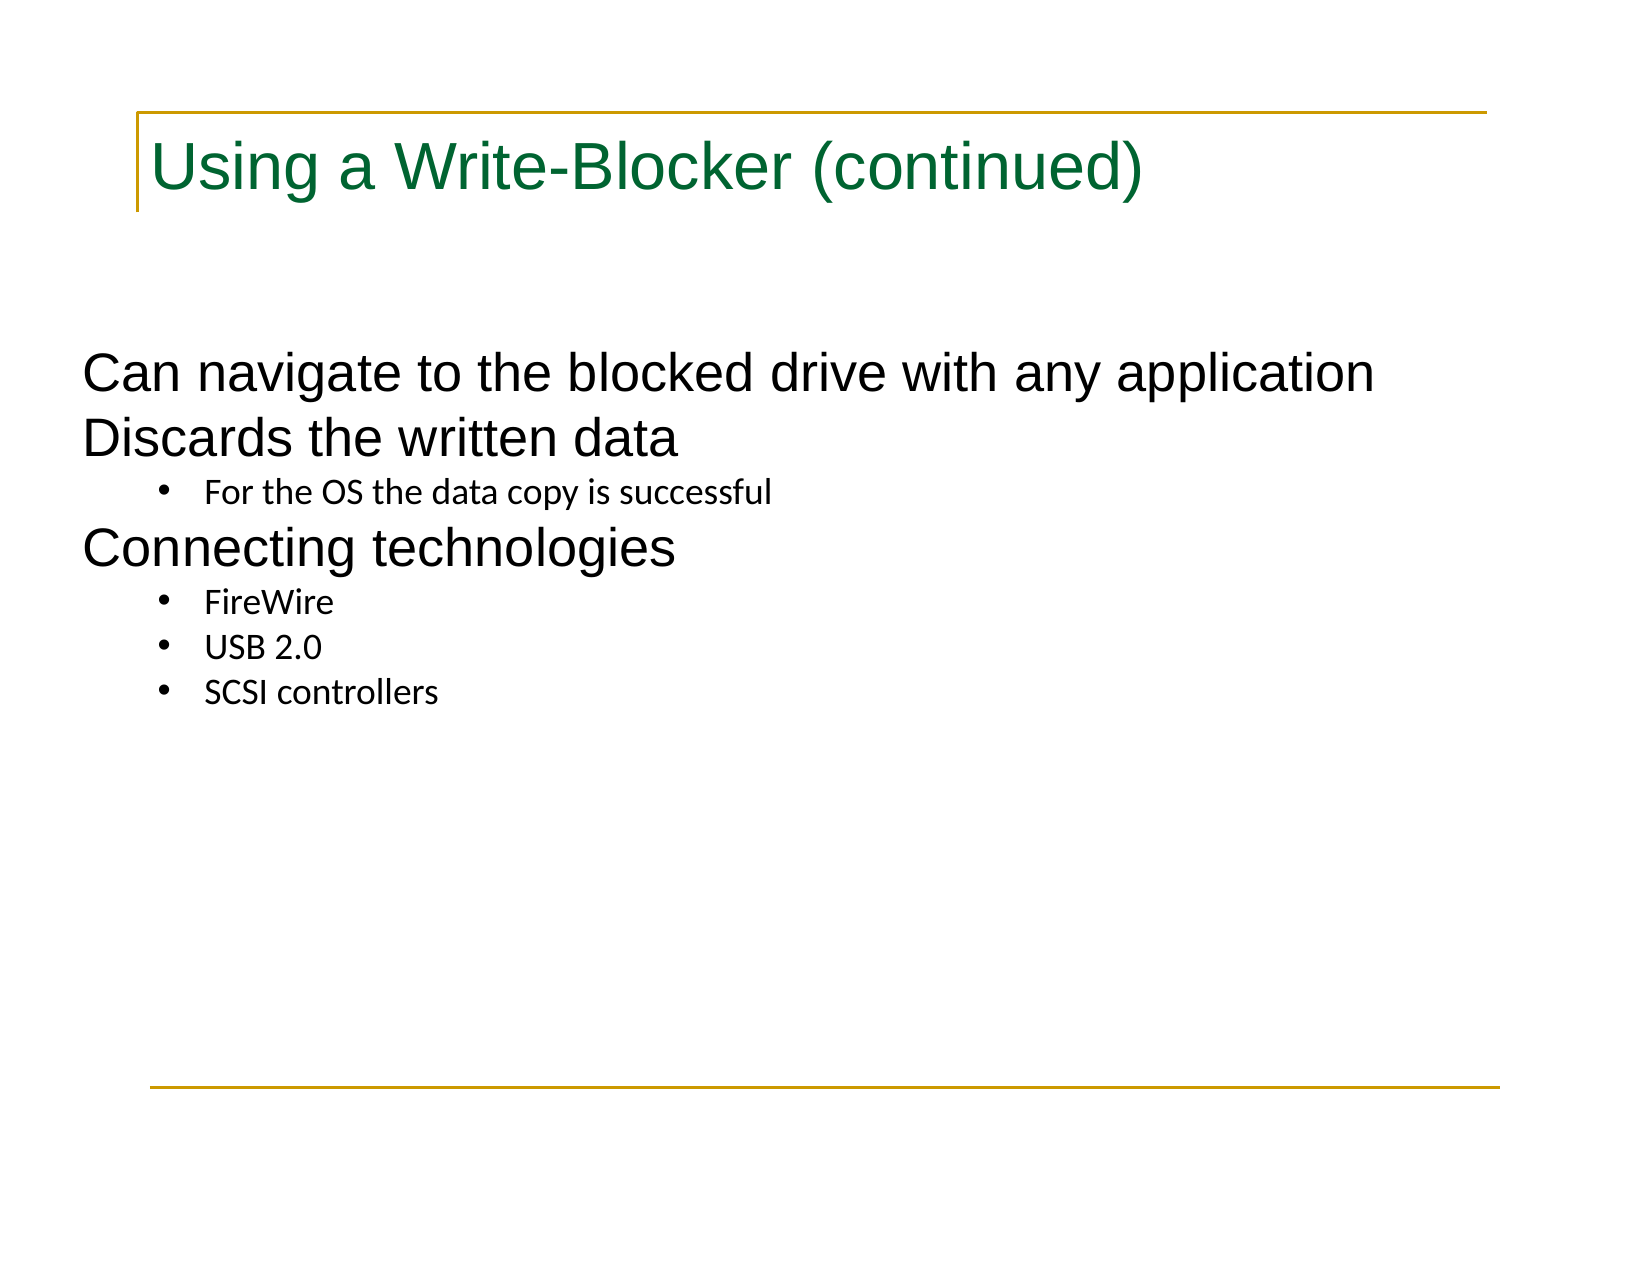

# Using a Write-Blocker (continued)
Can navigate to the blocked drive with any application
Discards the written data
For the OS the data copy is successful
Connecting technologies
FireWire
USB 2.0
SCSI controllers